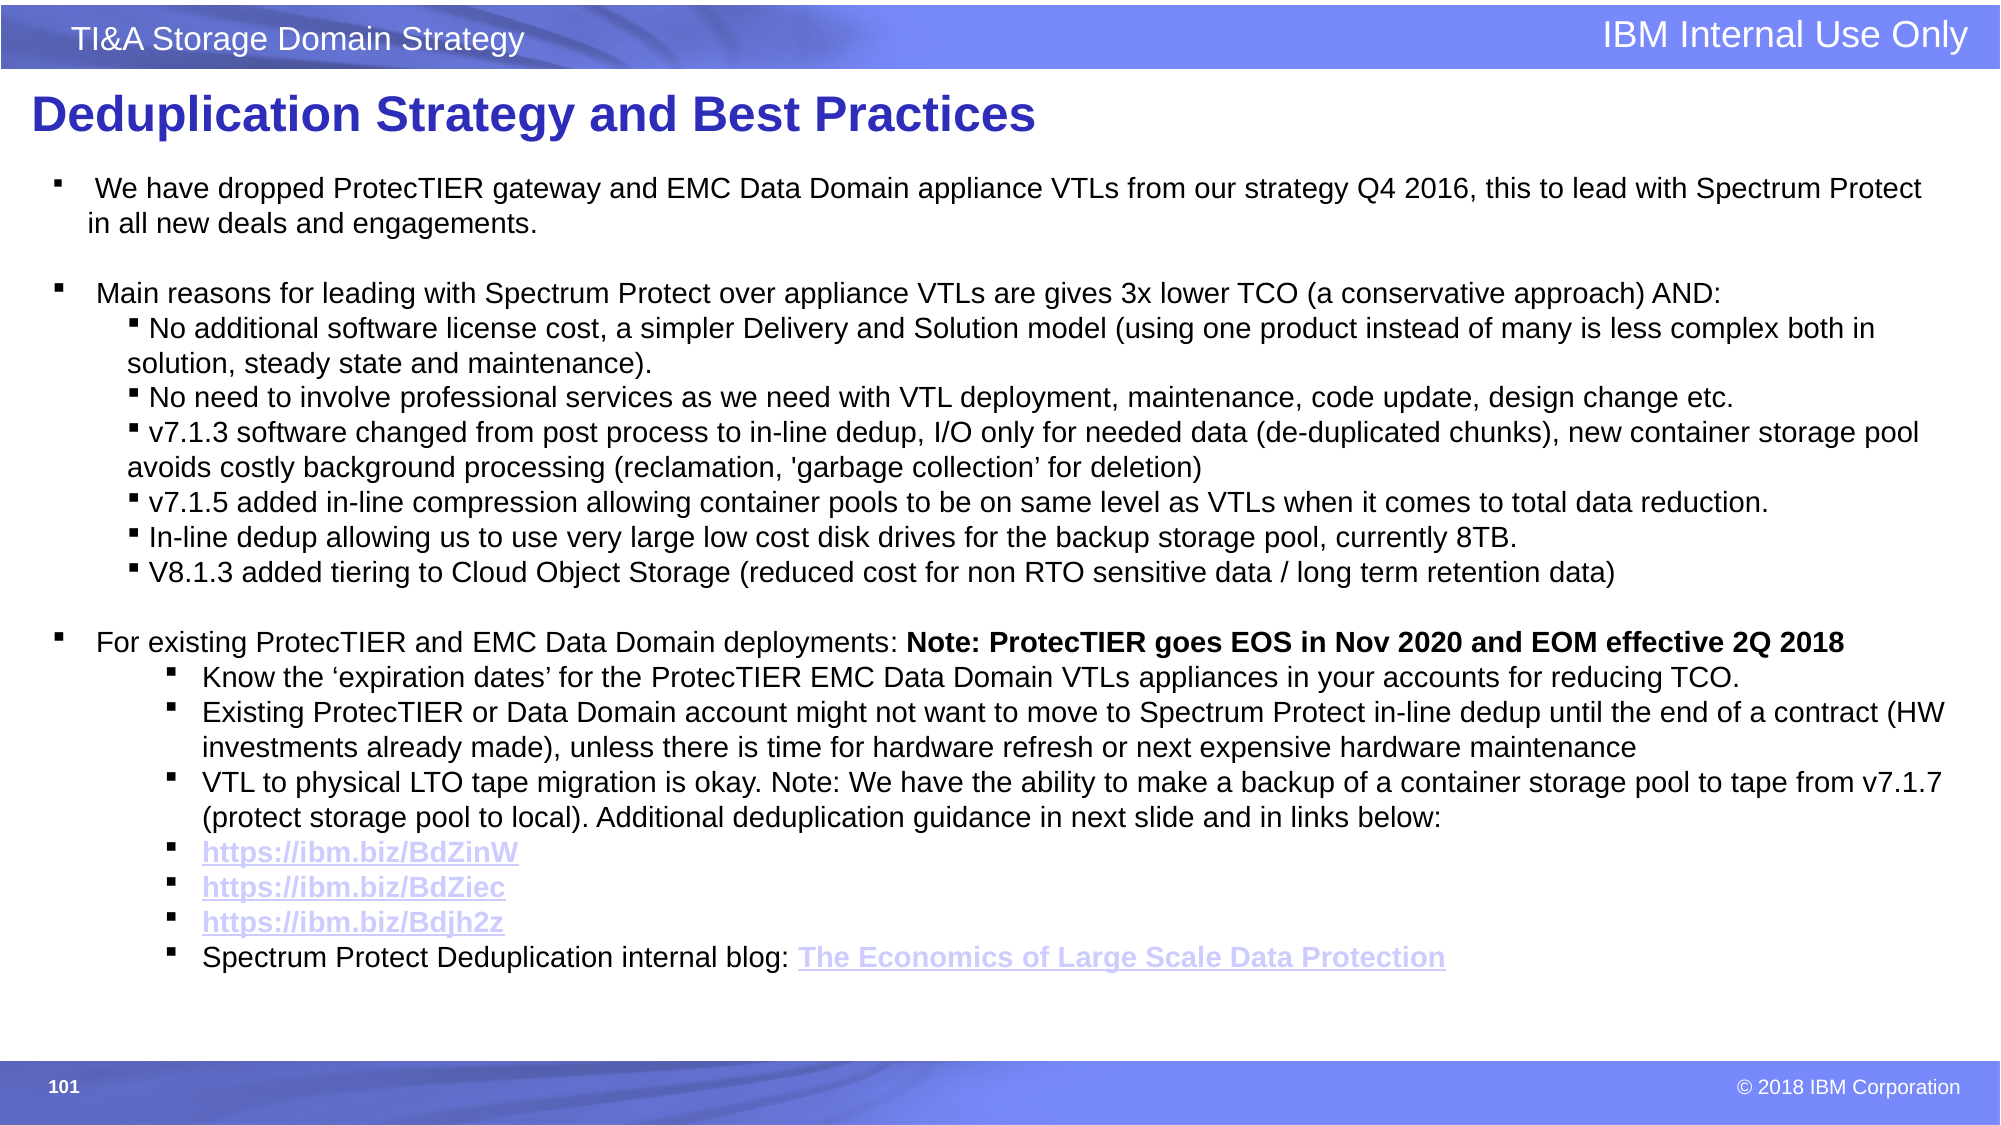

# Deduplication Strategy and Best Practices
 We have dropped ProtecTIER gateway and EMC Data Domain appliance VTLs from our strategy Q4 2016, this to lead with Spectrum Protect in all new deals and engagements.

 Main reasons for leading with Spectrum Protect over appliance VTLs are gives 3x lower TCO (a conservative approach) AND:
 No additional software license cost, a simpler Delivery and Solution model (using one product instead of many is less complex both in solution, steady state and maintenance).
 No need to involve professional services as we need with VTL deployment, maintenance, code update, design change etc.
 v7.1.3 software changed from post process to in-line dedup, I/O only for needed data (de-duplicated chunks), new container storage pool avoids costly background processing (reclamation, 'garbage collection’ for deletion)
 v7.1.5 added in-line compression allowing container pools to be on same level as VTLs when it comes to total data reduction.
 In-line dedup allowing us to use very large low cost disk drives for the backup storage pool, currently 8TB.
 V8.1.3 added tiering to Cloud Object Storage (reduced cost for non RTO sensitive data / long term retention data)

 For existing ProtecTIER and EMC Data Domain deployments: Note: ProtecTIER goes EOS in Nov 2020 and EOM effective 2Q 2018
Know the ‘expiration dates’ for the ProtecTIER EMC Data Domain VTLs appliances in your accounts for reducing TCO.
Existing ProtecTIER or Data Domain account might not want to move to Spectrum Protect in-line dedup until the end of a contract (HW investments already made), unless there is time for hardware refresh or next expensive hardware maintenance
VTL to physical LTO tape migration is okay. Note: We have the ability to make a backup of a container storage pool to tape from v7.1.7 (protect storage pool to local). Additional deduplication guidance in next slide and in links below:
https://ibm.biz/BdZinW
https://ibm.biz/BdZiec
https://ibm.biz/Bdjh2z
Spectrum Protect Deduplication internal blog: The Economics of Large Scale Data Protection